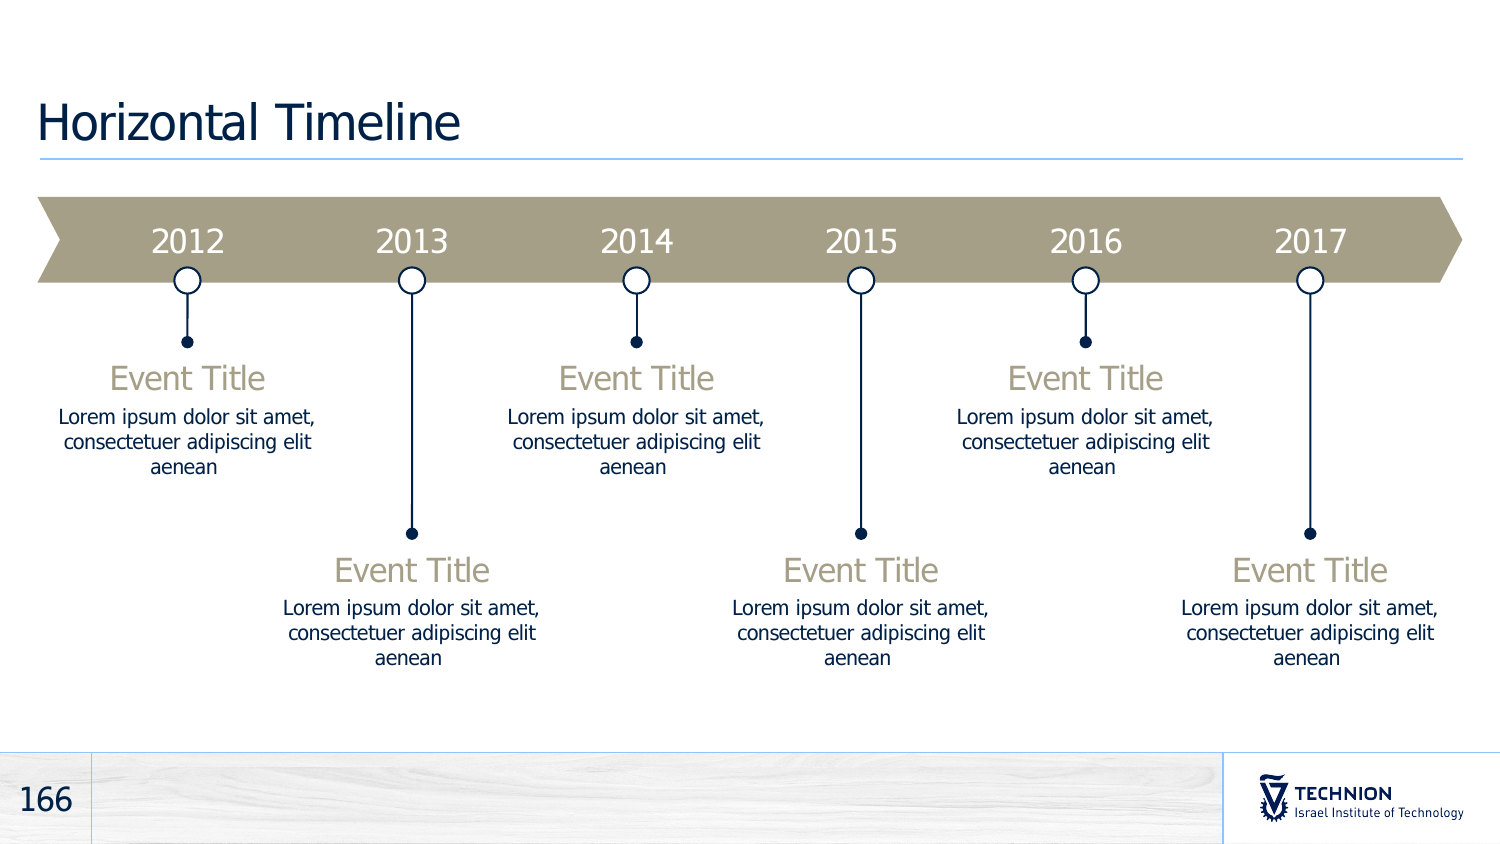

# Horizontal Timeline

2012
2013
2014
2015
2016
2017

Event Title
Lorem ipsum dolor sit amet, consectetuer adipiscing elit aenean

Event Title
Lorem ipsum dolor sit amet, consectetuer adipiscing elit aenean

Event Title
Lorem ipsum dolor sit amet, consectetuer adipiscing elit aenean

Event Title
Lorem ipsum dolor sit amet, consectetuer adipiscing elit aenean

Event Title
Lorem ipsum dolor sit amet, consectetuer adipiscing elit aenean

Event Title
Lorem ipsum dolor sit amet, consectetuer adipiscing elit aenean
166